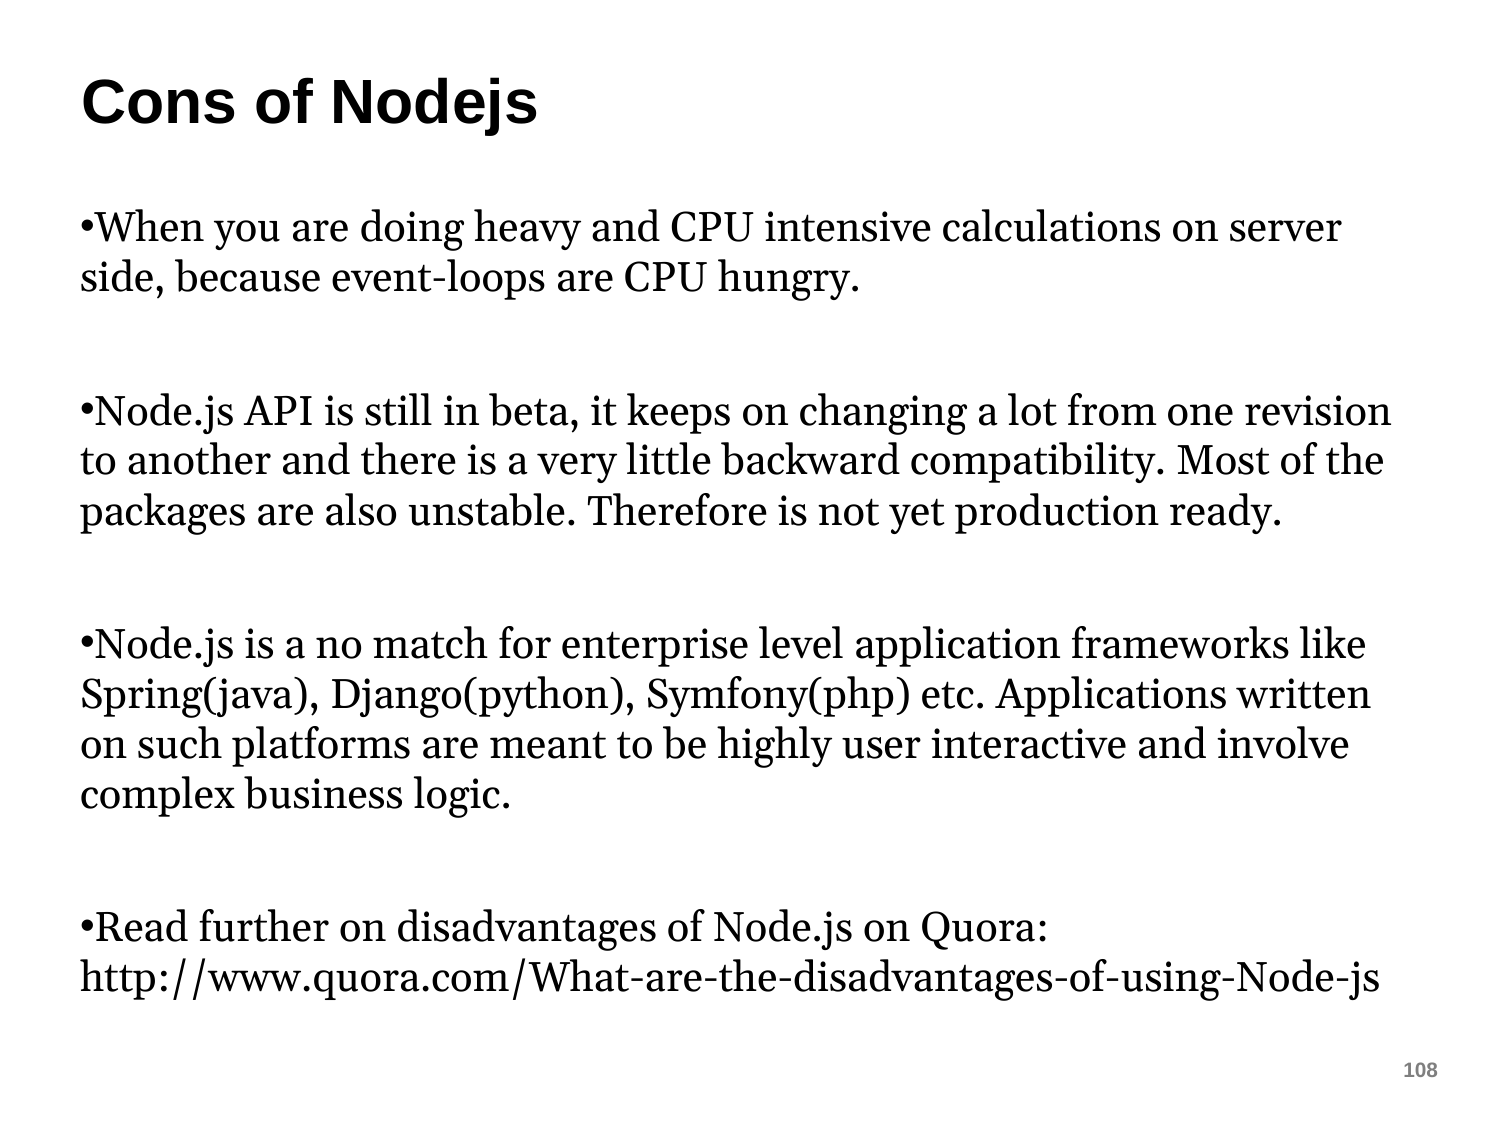

# Cons of Nodejs
When you are doing heavy and CPU intensive calculations on server side, because event-loops are CPU hungry.

Node.js API is still in beta, it keeps on changing a lot from one revision to another and there is a very little backward compatibility. Most of the packages are also unstable. Therefore is not yet production ready.

Node.js is a no match for enterprise level application frameworks like Spring(java), Django(python), Symfony(php) etc. Applications written on such platforms are meant to be highly user interactive and involve complex business logic.

Read further on disadvantages of Node.js on Quora: http://www.quora.com/What-are-the-disadvantages-of-using-Node-js